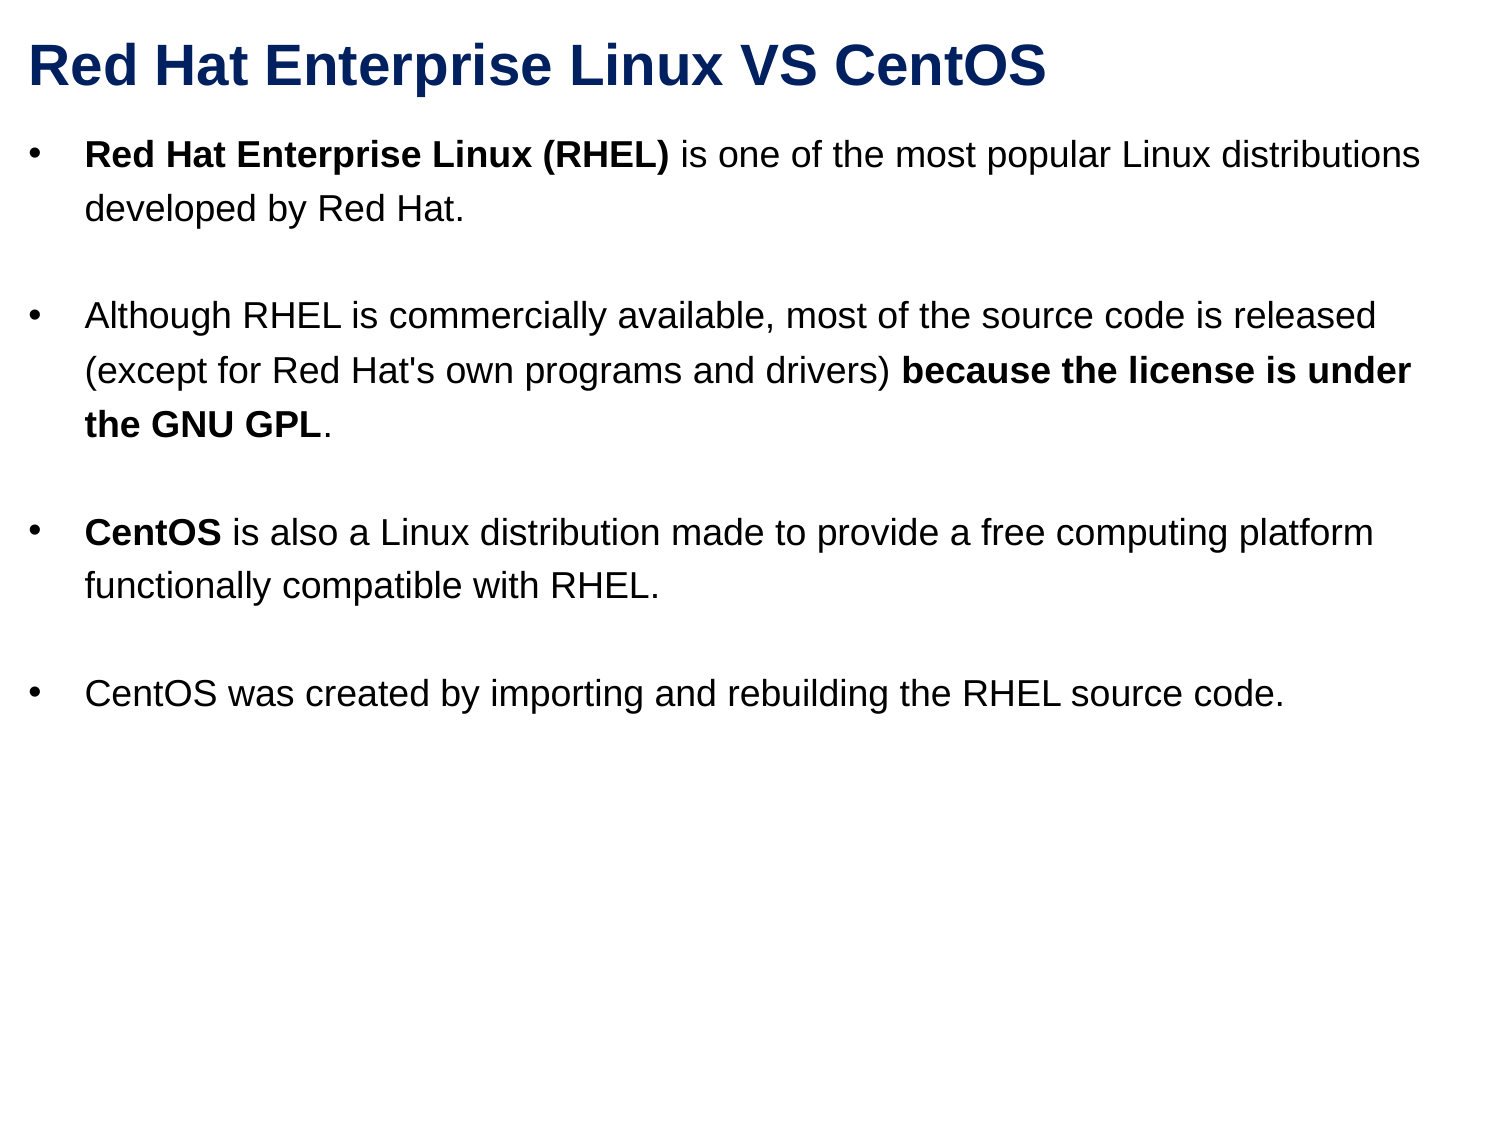

Red Hat Enterprise Linux VS CentOS
Red Hat Enterprise Linux (RHEL) is one of the most popular Linux distributions developed by Red Hat.

Although RHEL is commercially available, most of the source code is released (except for Red Hat's own programs and drivers) because the license is under the GNU GPL.

CentOS is also a Linux distribution made to provide a free computing platform functionally compatible with RHEL.

CentOS was created by importing and rebuilding the RHEL source code.